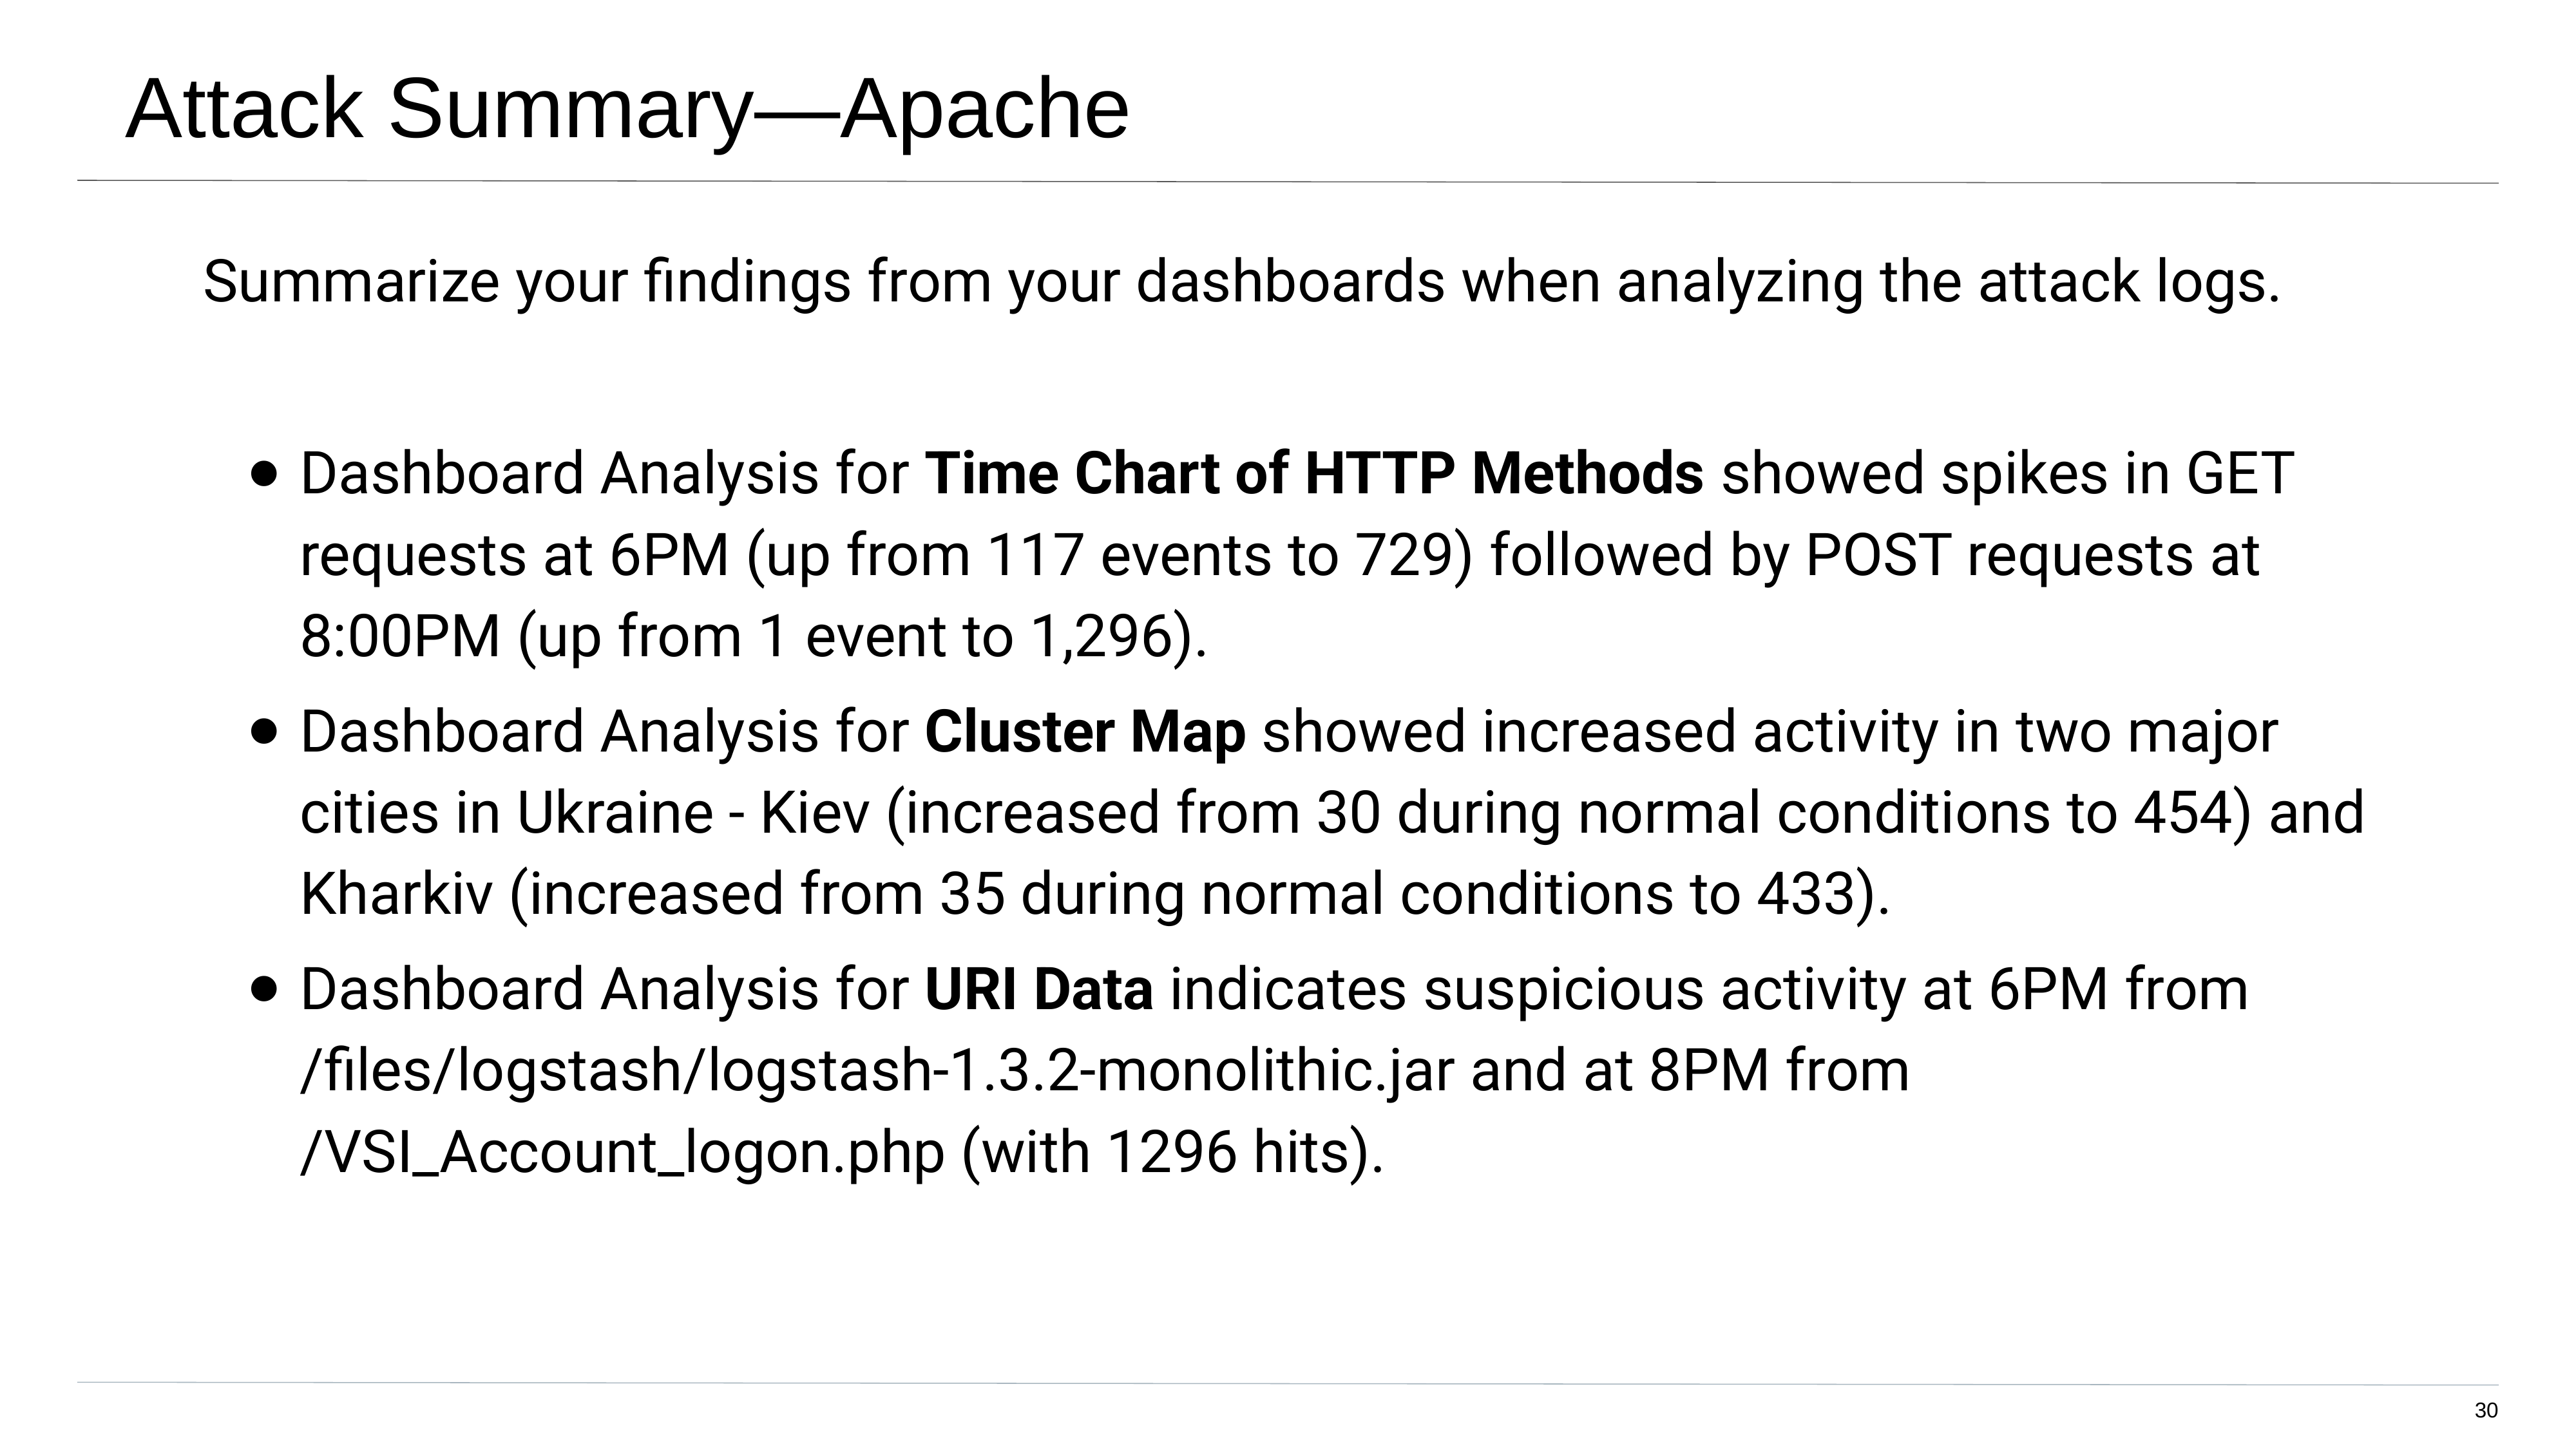

# Attack Summary—Apache
Summarize your findings from your dashboards when analyzing the attack logs.

Dashboard Analysis for Time Chart of HTTP Methods showed spikes in GET requests at 6PM (up from 117 events to 729) followed by POST requests at 8:00PM (up from 1 event to 1,296).
Dashboard Analysis for Cluster Map showed increased activity in two major cities in Ukraine - Kiev (increased from 30 during normal conditions to 454) and Kharkiv (increased from 35 during normal conditions to 433).
Dashboard Analysis for URI Data indicates suspicious activity at 6PM from /files/logstash/logstash-1.3.2-monolithic.jar and at 8PM from /VSI_Account_logon.php (with 1296 hits).
30